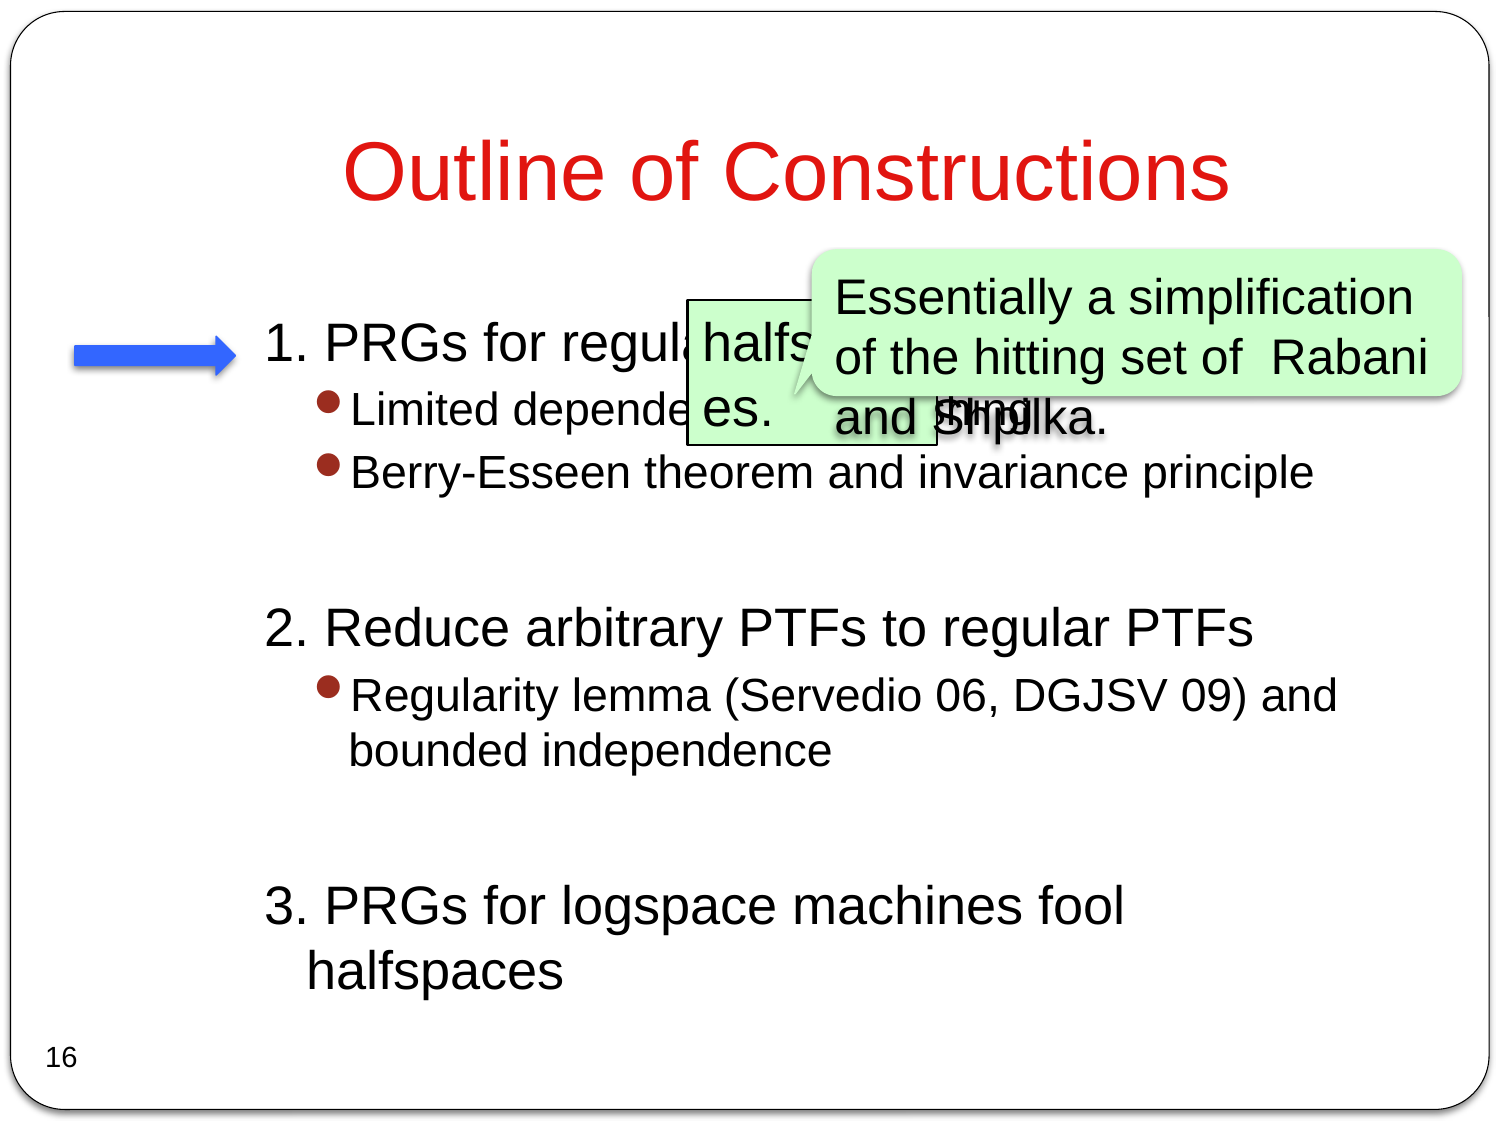

# Outline of Constructions
Essentially a simplification of the hitting set of  Rabani and Shpilka.
1. PRGs for regular PTFs
Limited dependence and hashing
Berry-Esseen theorem and invariance principle

2. Reduce arbitrary PTFs to regular PTFs
Regularity lemma (Servedio 06, DGJSV 09) and bounded independence

3. PRGs for logspace machines fool halfspaces
halfspaces.

16